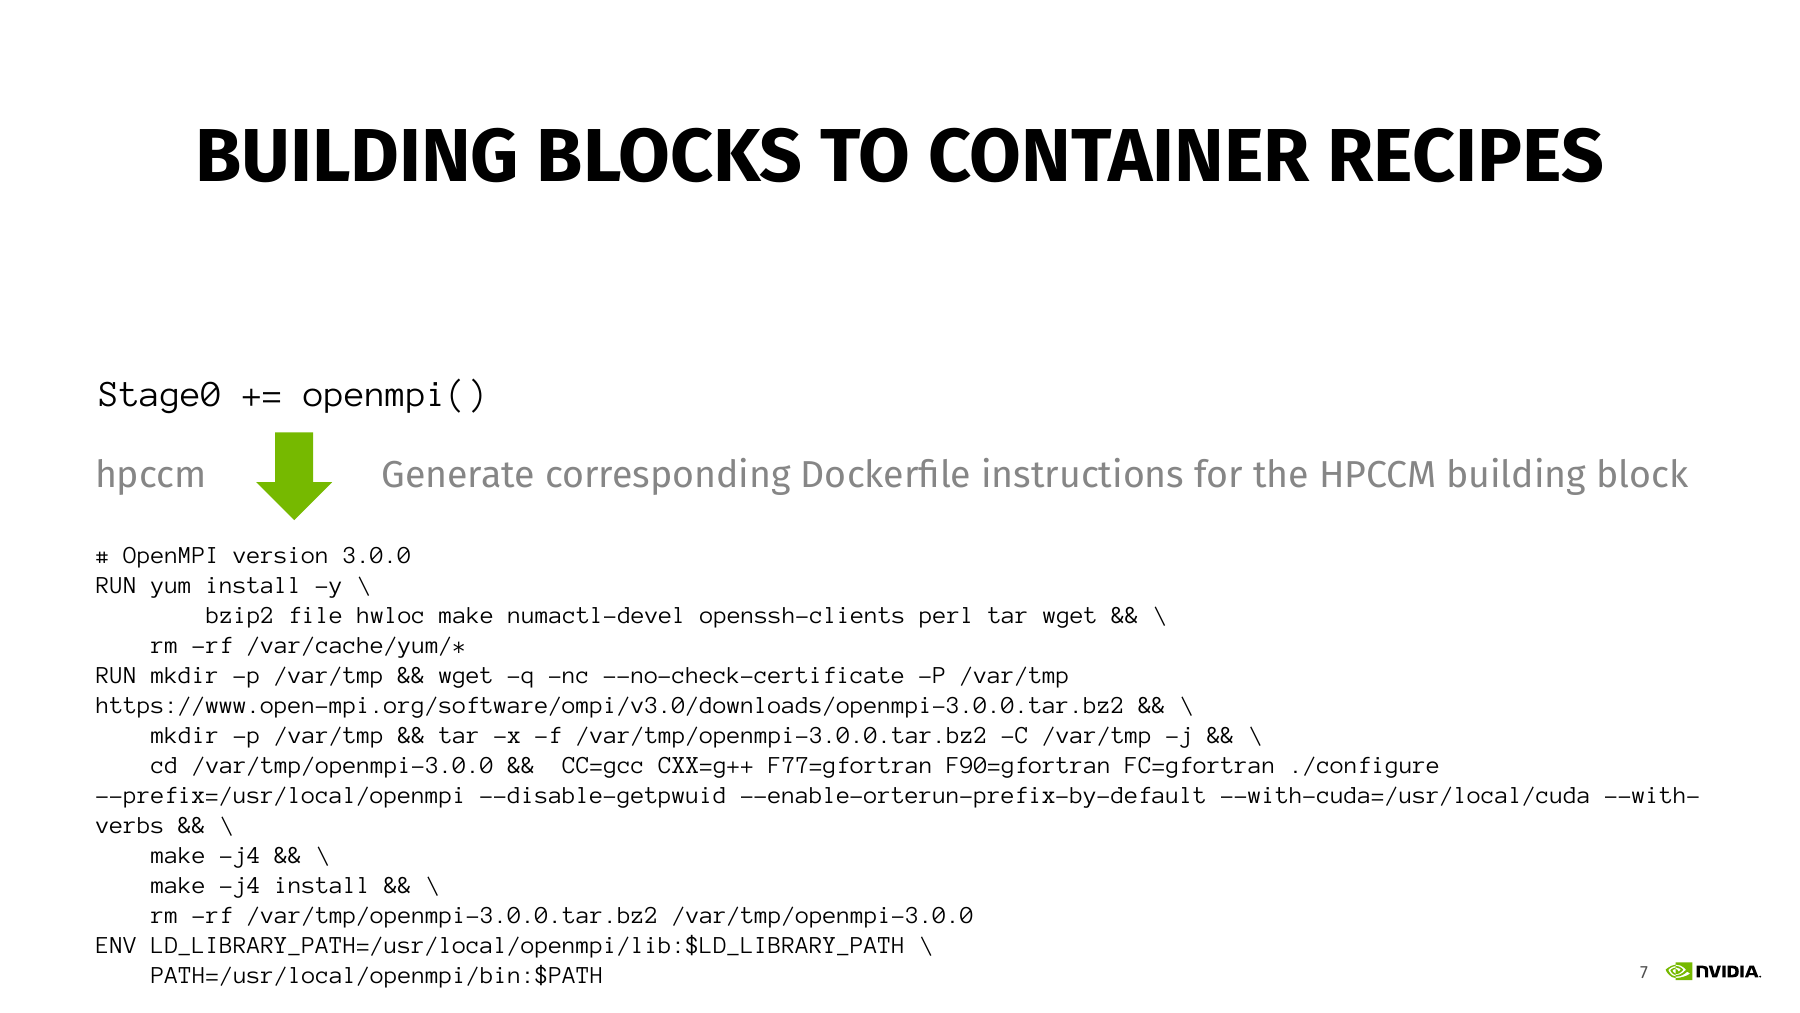

# Building blocks to container recipes

Stage0 += openmpi()

hpccm
Generate corresponding Dockerfile instructions for the HPCCM building block
# OpenMPI version 3.0.0
RUN yum install -y \
        bzip2 file hwloc make numactl-devel openssh-clients perl tar wget && \
    rm -rf /var/cache/yum/*
RUN mkdir -p /var/tmp && wget -q -nc --no-check-certificate -P /var/tmp https://www.open-mpi.org/software/ompi/v3.0/downloads/openmpi-3.0.0.tar.bz2 && \
    mkdir -p /var/tmp && tar -x -f /var/tmp/openmpi-3.0.0.tar.bz2 -C /var/tmp -j && \
    cd /var/tmp/openmpi-3.0.0 &&  CC=gcc CXX=g++ F77=gfortran F90=gfortran FC=gfortran ./configure --prefix=/usr/local/openmpi --disable-getpwuid --enable-orterun-prefix-by-default --with-cuda=/usr/local/cuda --with-verbs && \
    make -j4 && \
    make -j4 install && \
    rm -rf /var/tmp/openmpi-3.0.0.tar.bz2 /var/tmp/openmpi-3.0.0
ENV LD_LIBRARY_PATH=/usr/local/openmpi/lib:$LD_LIBRARY_PATH \
    PATH=/usr/local/openmpi/bin:$PATH